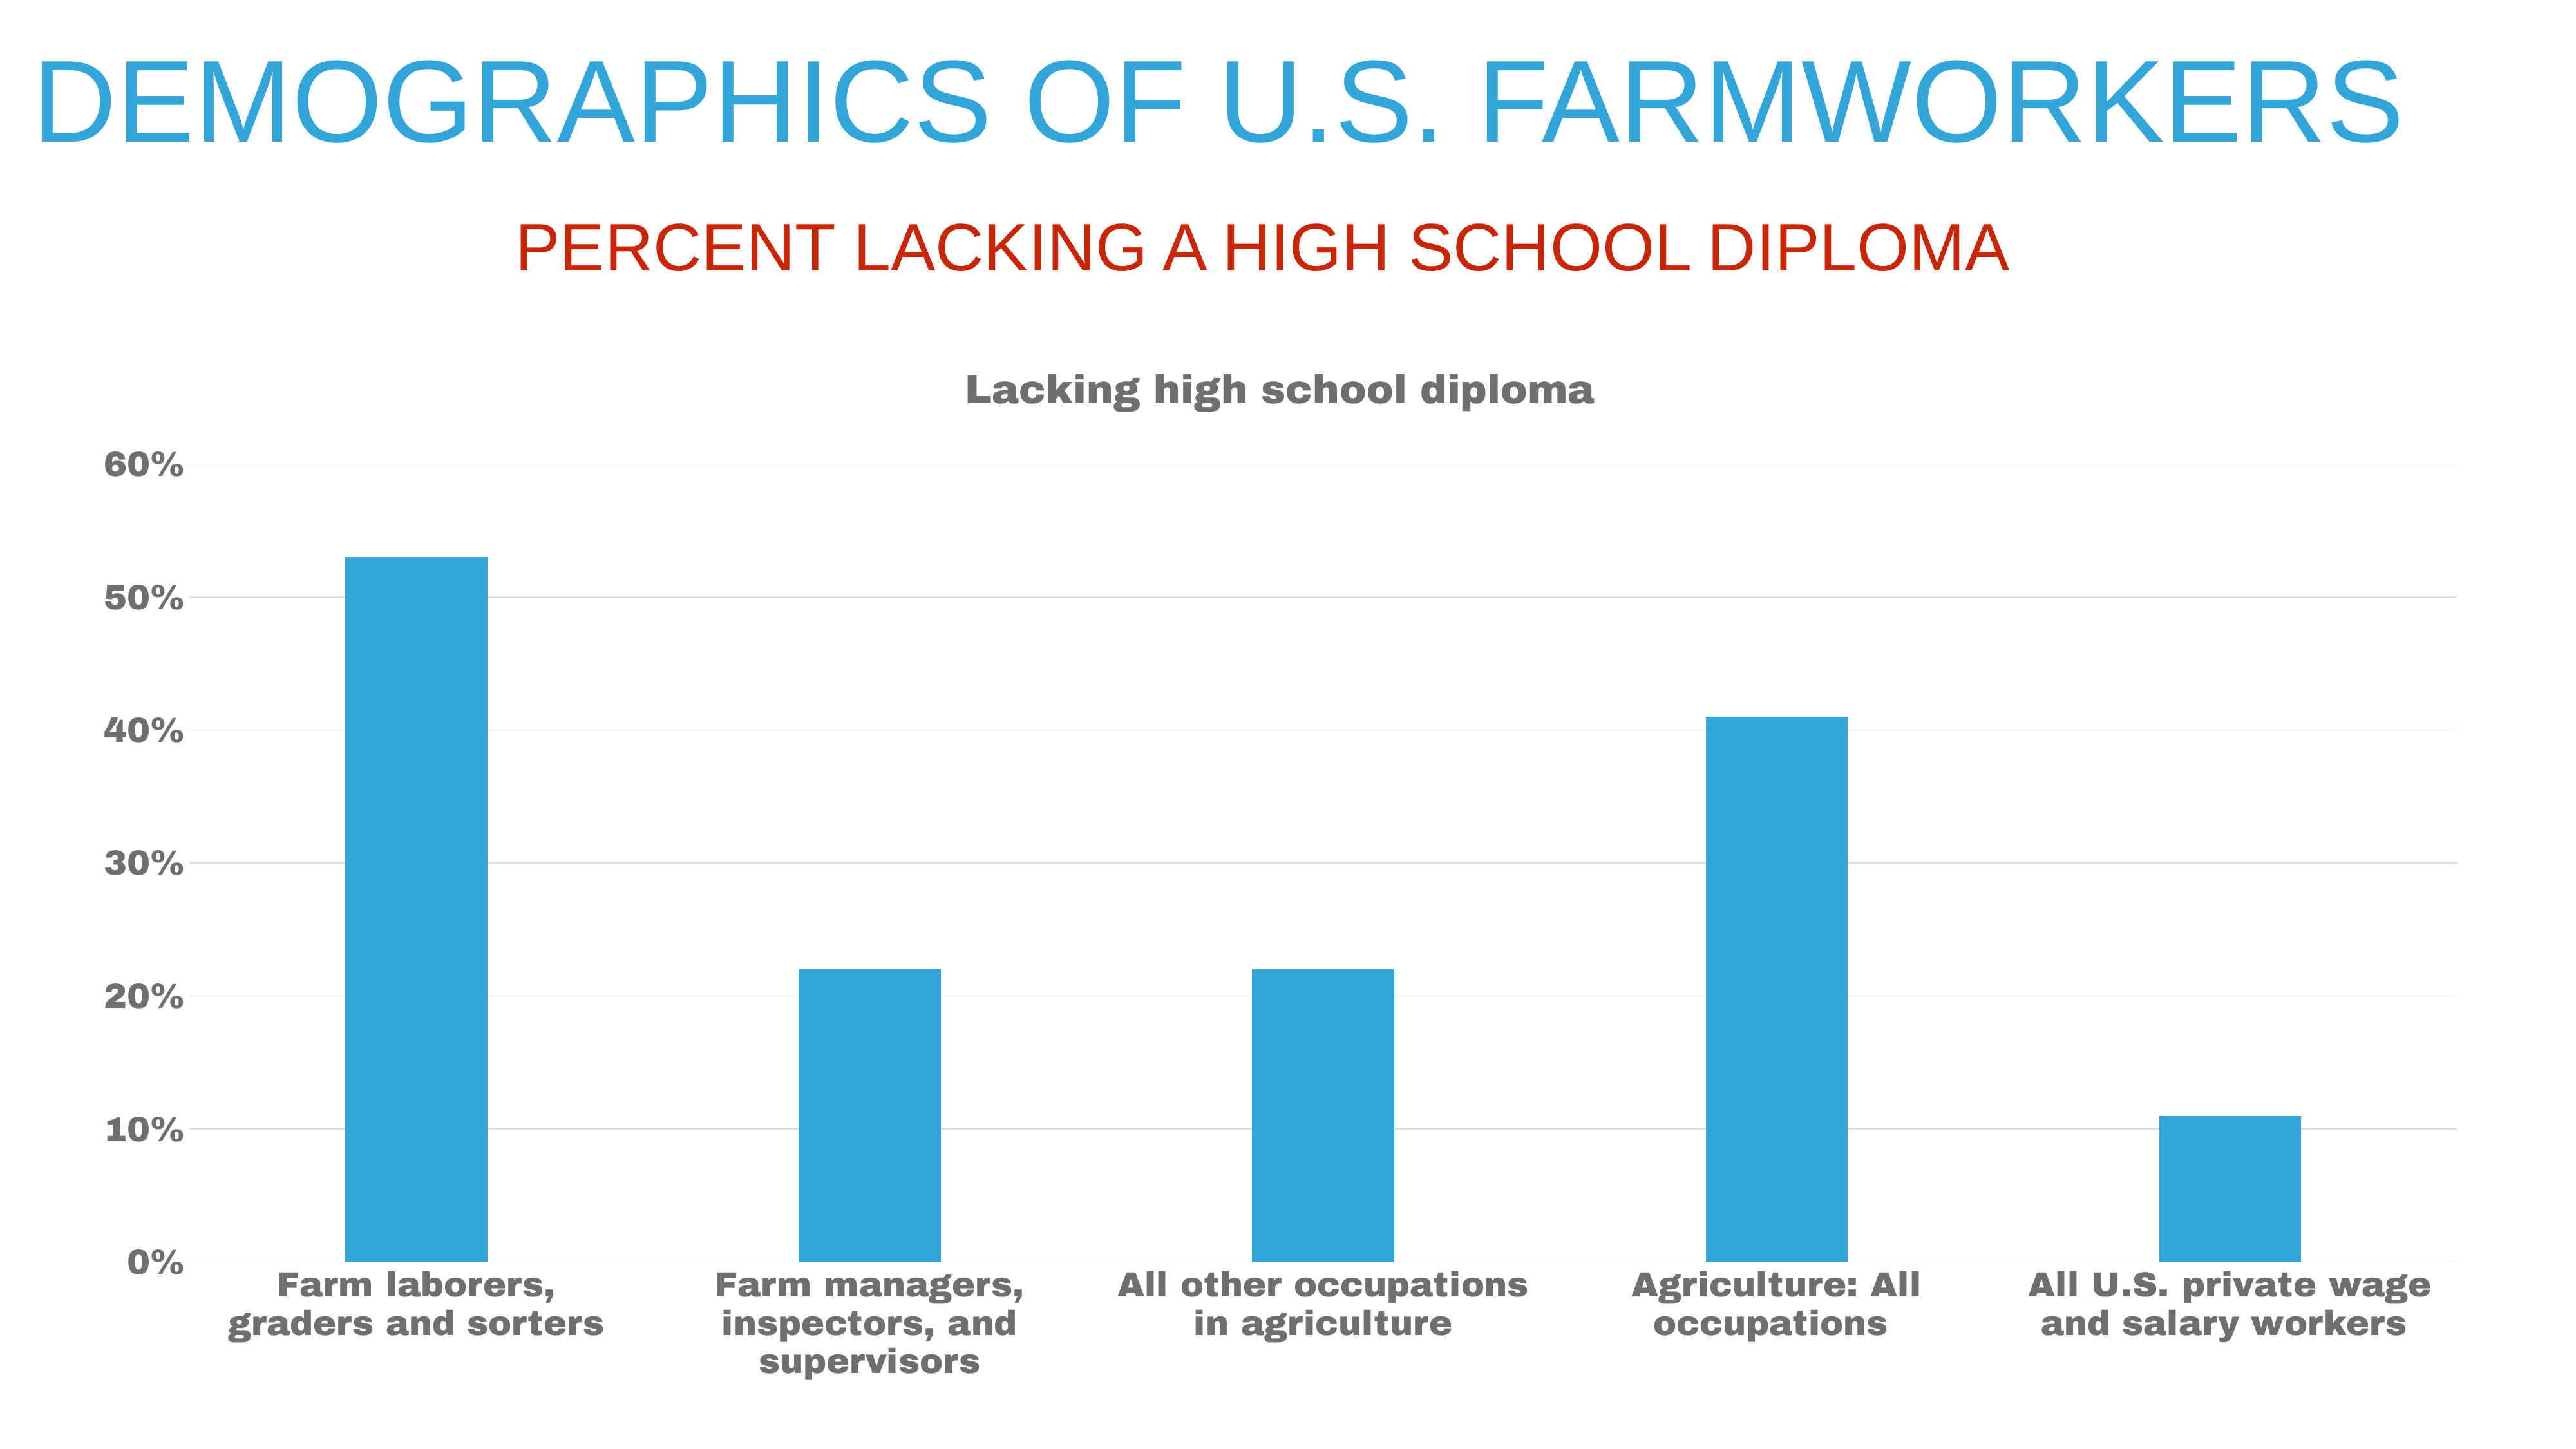

DEMOGRAPHICS OF U.S. FARMWORKERS
PERCENT LACKING A HIGH SCHOOL DIPLOMA

### Chart:

| Category | Lacking high school diploma |
|---|---|
| Farm laborers, graders and sorters | 0.53 |
| Farm managers, inspectors, and supervisors | 0.22 |
| All other occupations in agriculture | 0.22 |
| Agriculture: All occupations  | 0.41 |
| All U.S. private wage and salary workers  | 0.11 |